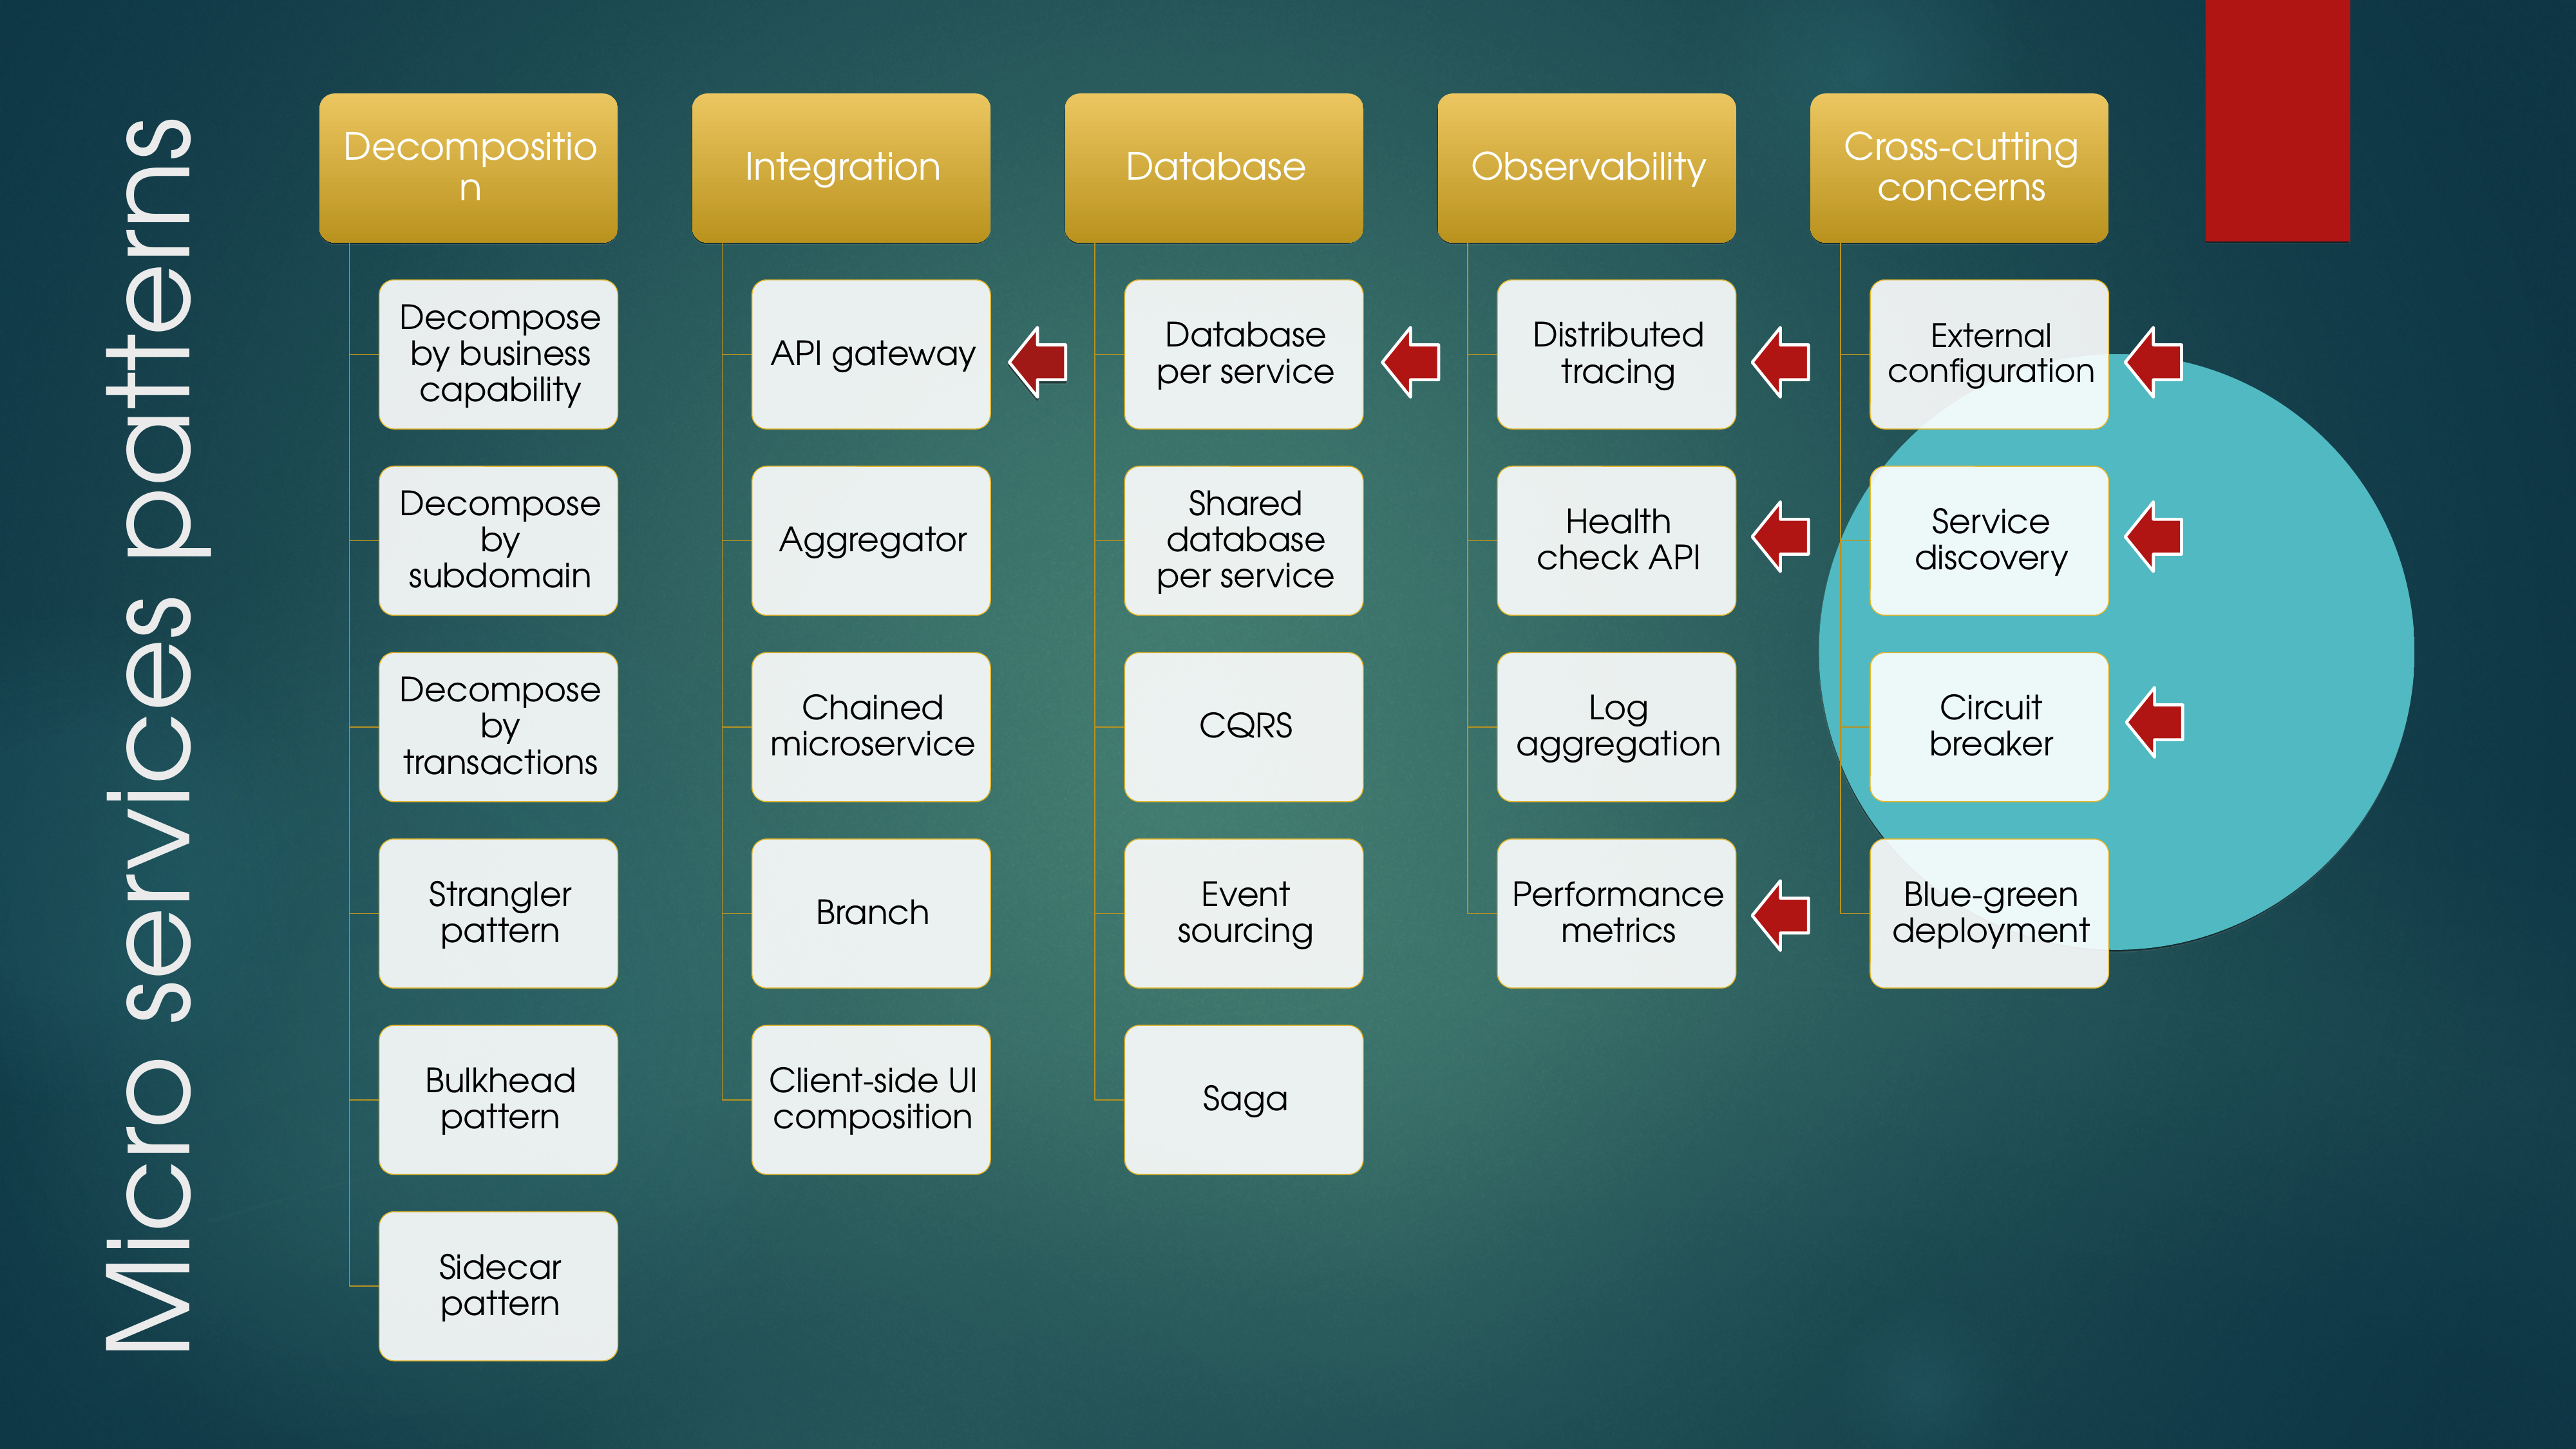

Decomposition
Integration
Database
Observability
Cross-cutting concerns

Decompose by business capability
API gateway
Database per service
Distributed tracing
External configuration
Decompose by subdomain
Aggregator
Shared database per service
Health check API
Service discovery
Decompose by transactions
Chained microservice
CQRS
Log aggregation
Circuit breaker
Strangler pattern
Branch
Event sourcing
Performance metrics
Blue-green deployment
Bulkhead pattern
Client-side UI composition
Saga
Sidecar pattern
Micro services patterns